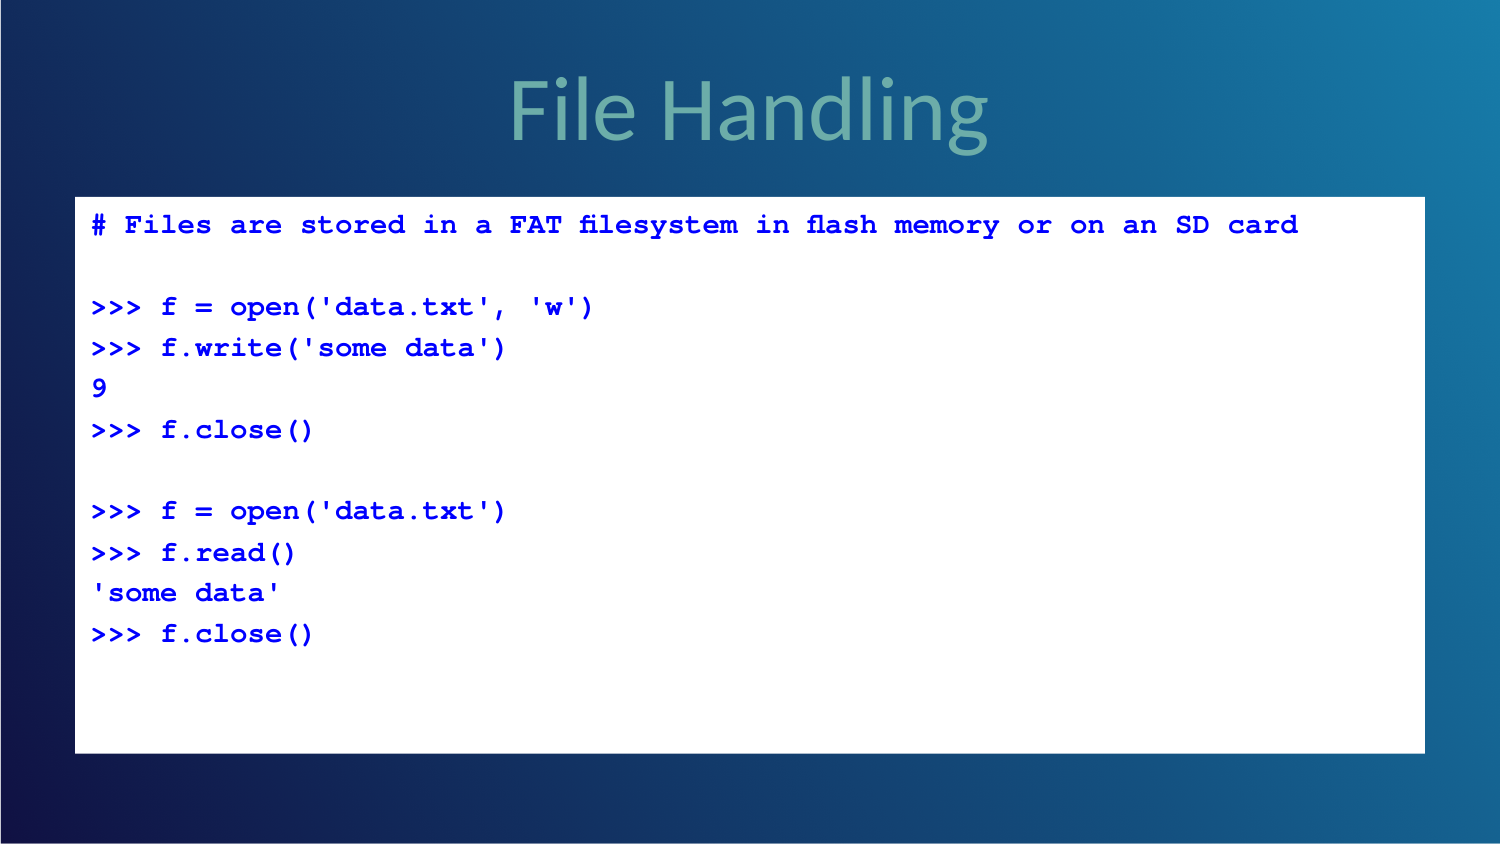

# File Handling
# Files are stored in a FAT filesystem in flash memory or on an SD card

>>> f = open('data.txt', 'w')
>>> f.write('some data')
9
>>> f.close()

>>> f = open('data.txt')
>>> f.read()
'some data'
>>> f.close()